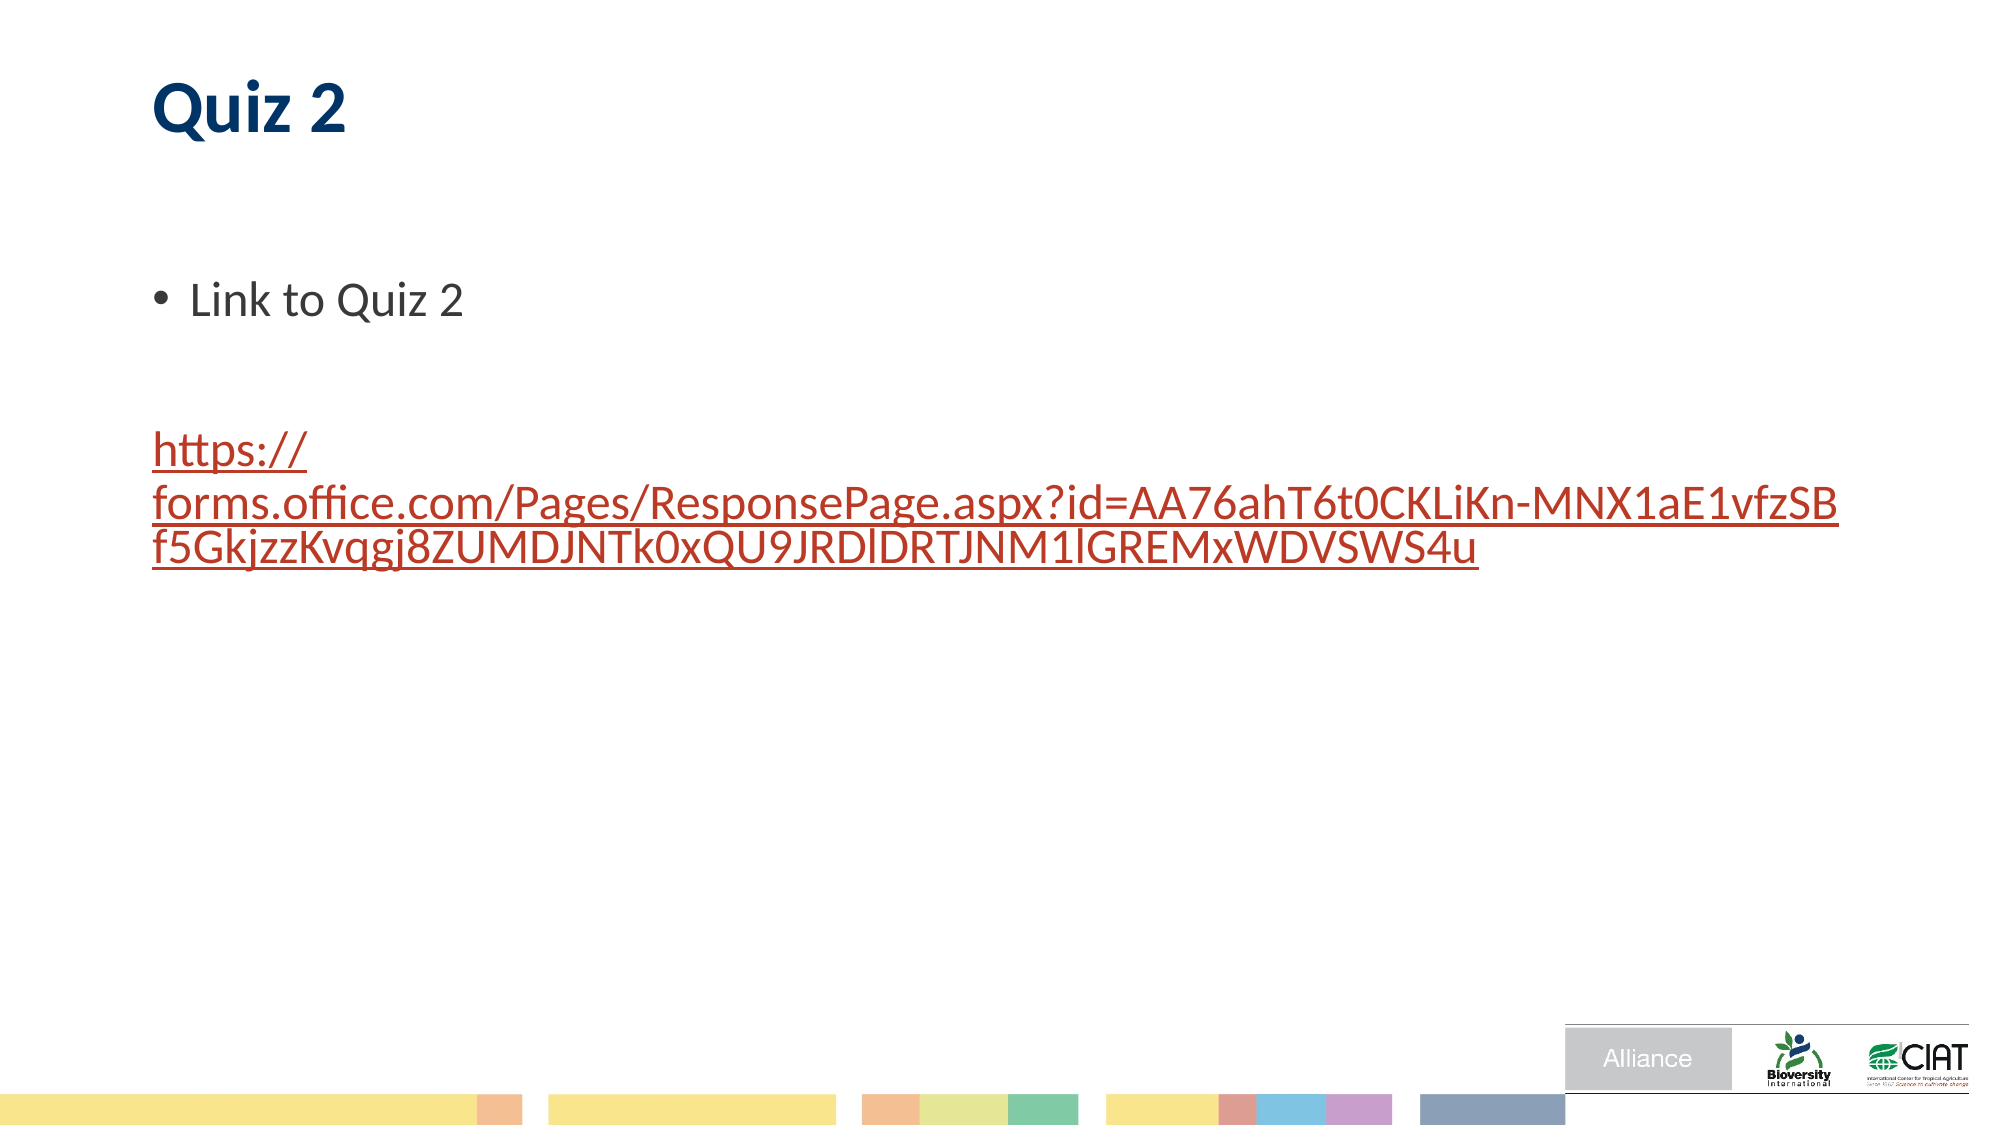

# Quiz 2
Link to Quiz 2

https://forms.office.com/Pages/ResponsePage.aspx?id=AA76ahT6t0CKLiKn-MNX1aE1vfzSBf5GkjzzKvqgj8ZUMDJNTk0xQU9JRDlDRTJNM1lGREMxWDVSWS4u